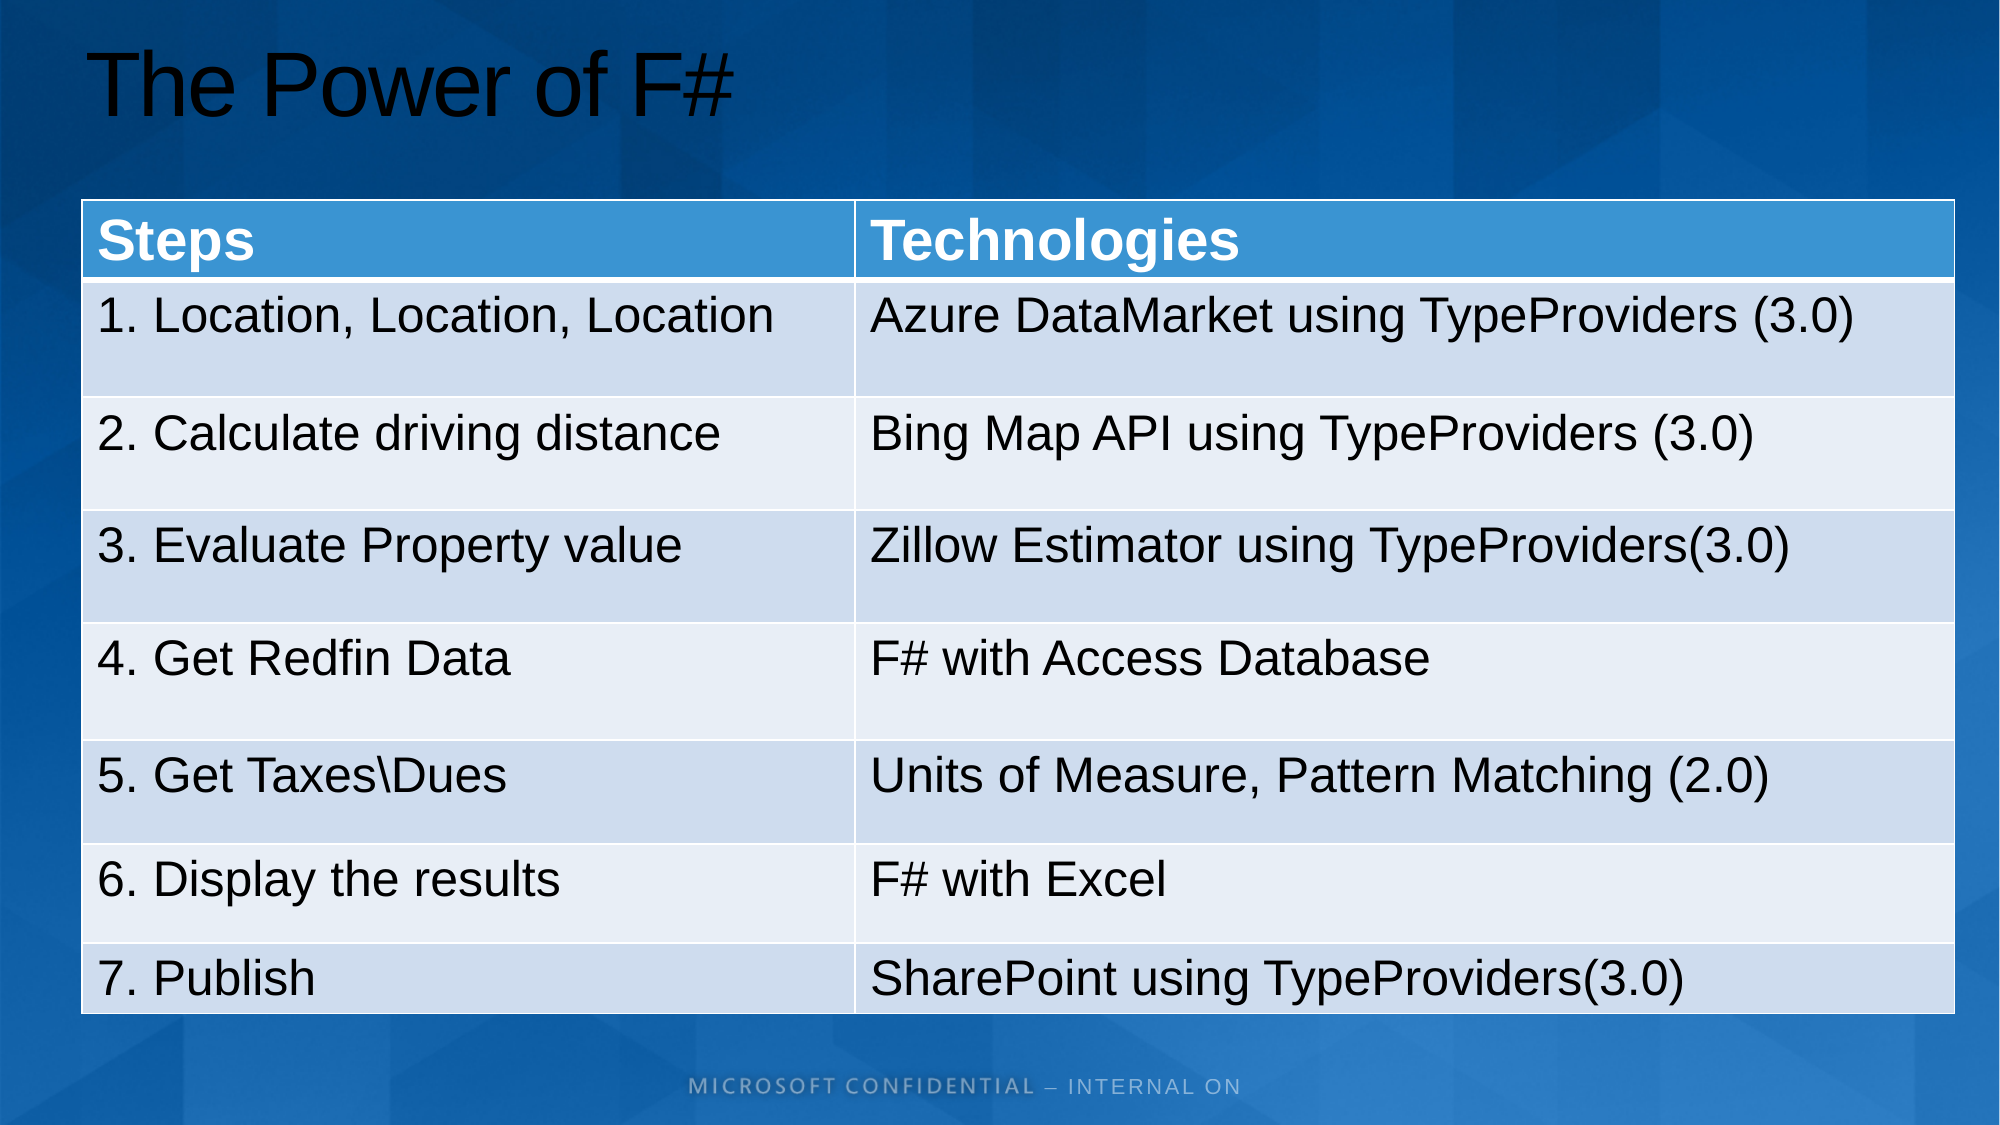

# The Power of F#
| Steps | Technologies |
| --- | --- |
| 1. Location, Location, Location | Azure DataMarket using TypeProviders (3.0) |
| 2. Calculate driving distance | Bing Map API using TypeProviders (3.0) |
| 3. Evaluate Property value | Zillow Estimator using TypeProviders(3.0) |
| 4. Get Redfin Data | F# with Access Database |
| 5. Get Taxes\Dues | Units of Measure, Pattern Matching (2.0) |
| 6. Display the results | F# with Excel |
| 7. Publish | SharePoint using TypeProviders(3.0) |